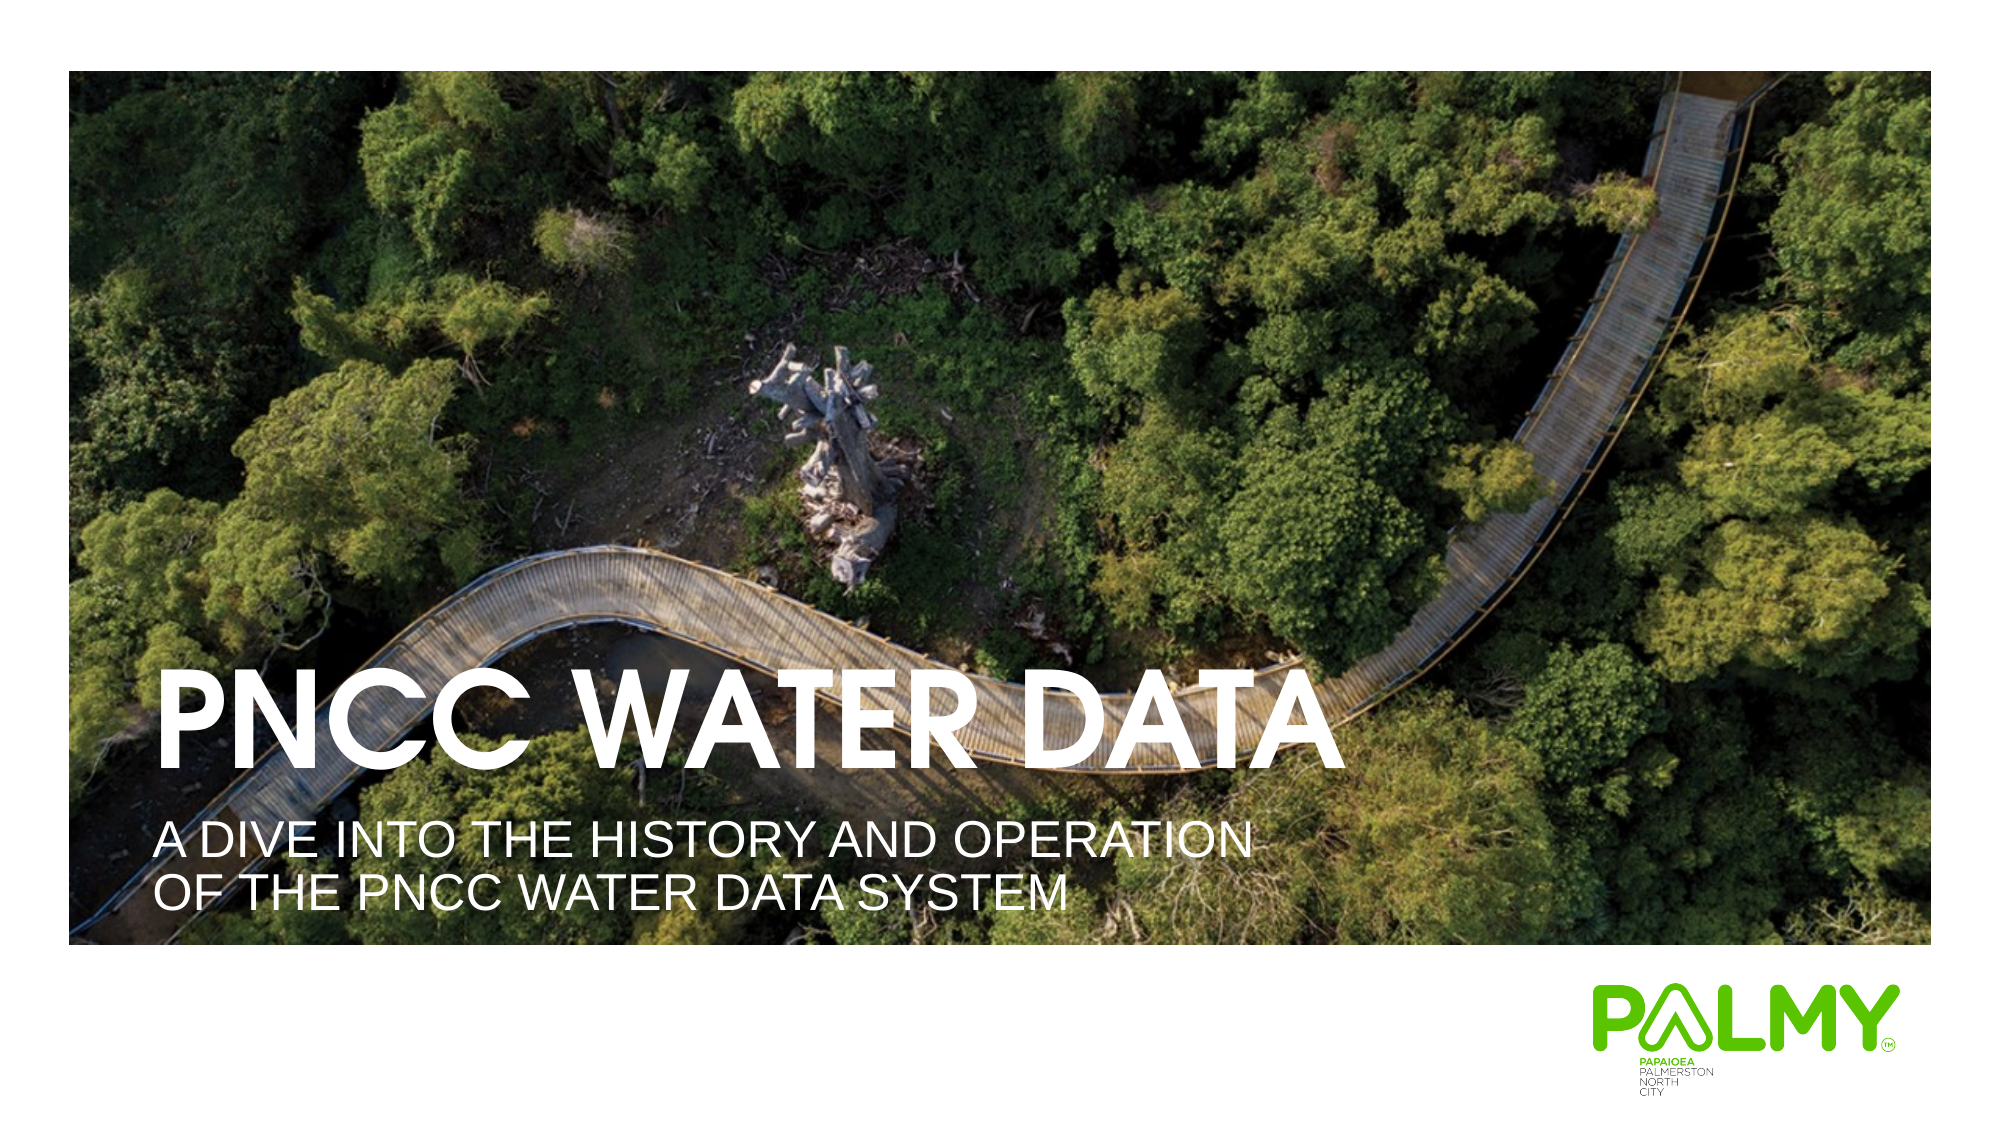

# PNCC WATER DATA
A Dive Into the history and operation
of the pncc water data system